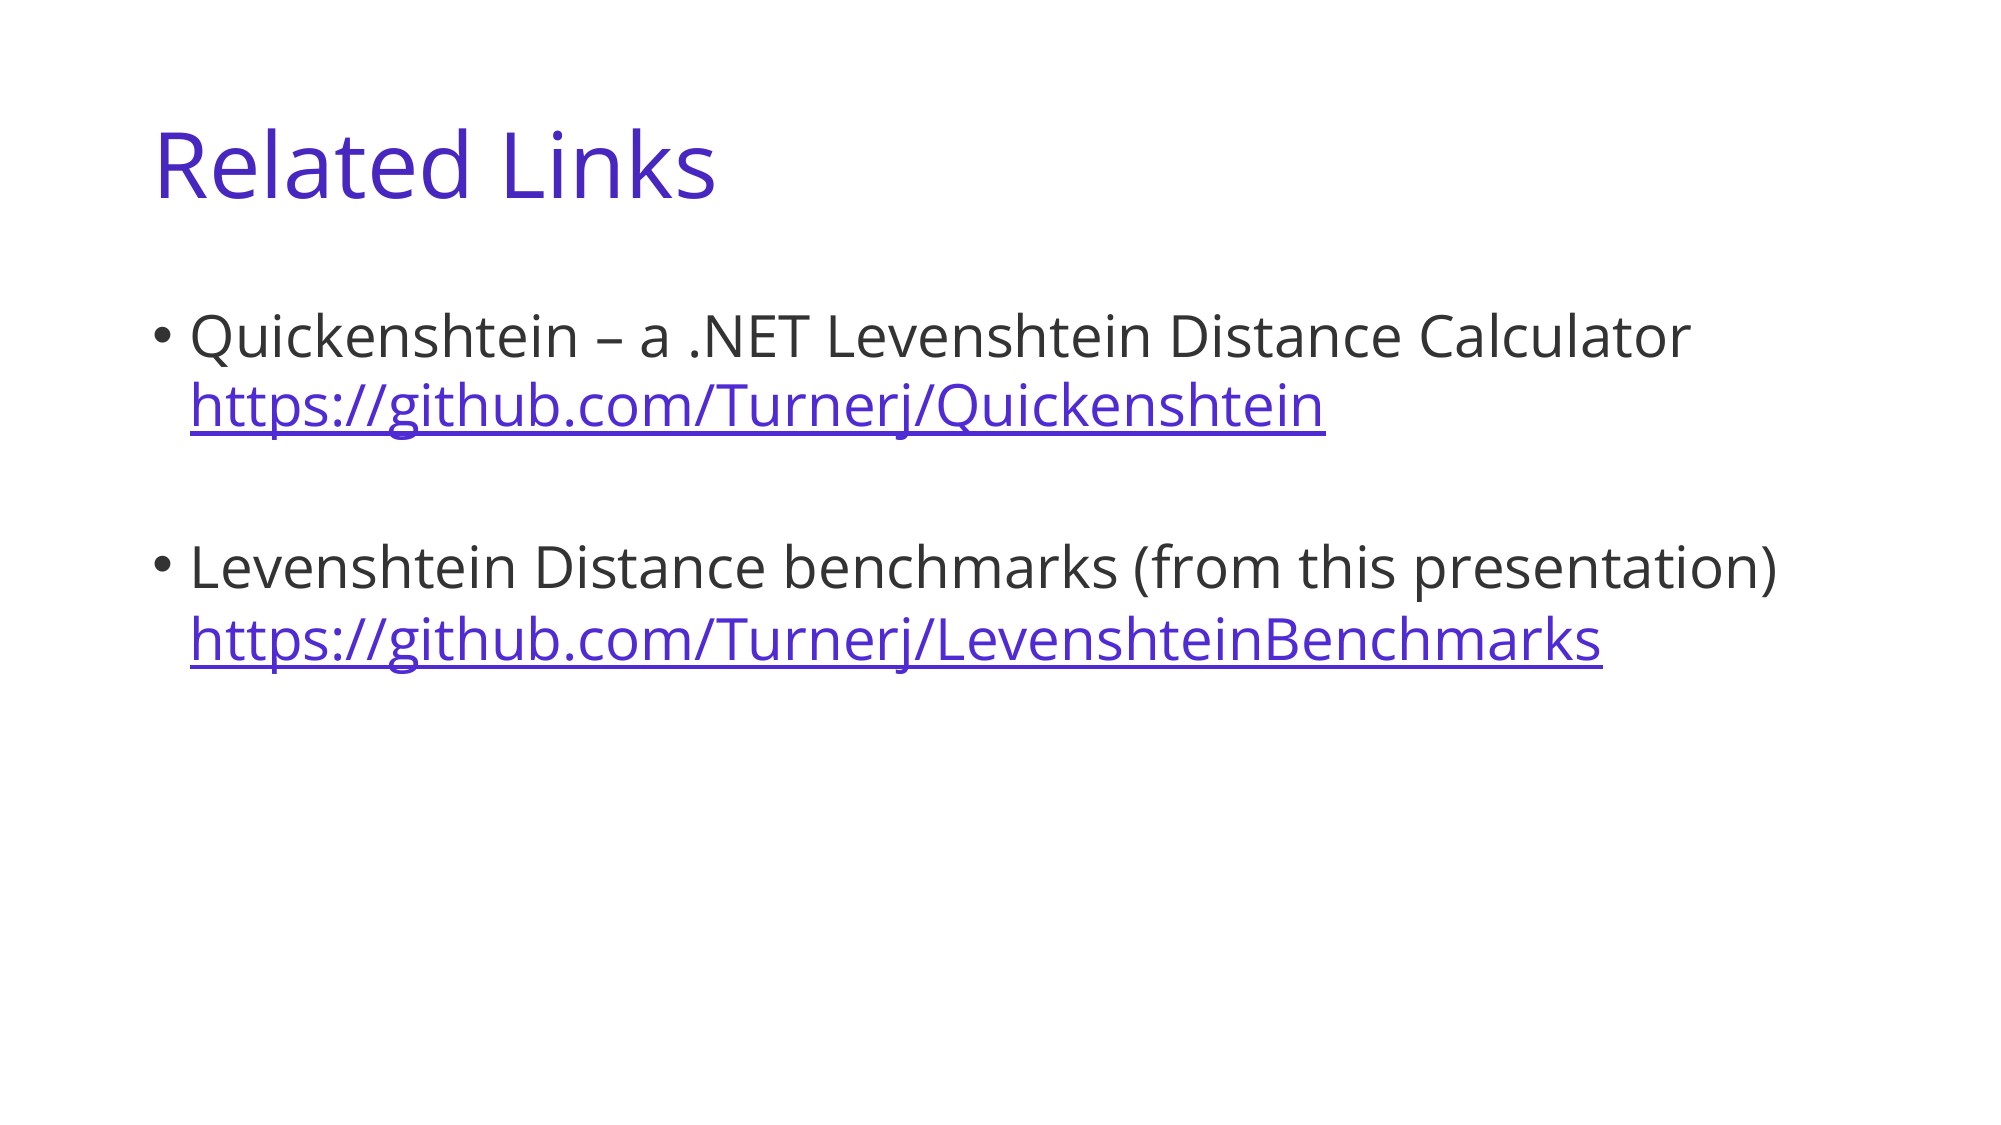

# Related Links
Quickenshtein – a .NET Levenshtein Distance Calculator
https://github.com/Turnerj/Quickenshtein
Levenshtein Distance benchmarks (from this presentation)
https://github.com/Turnerj/LevenshteinBenchmarks